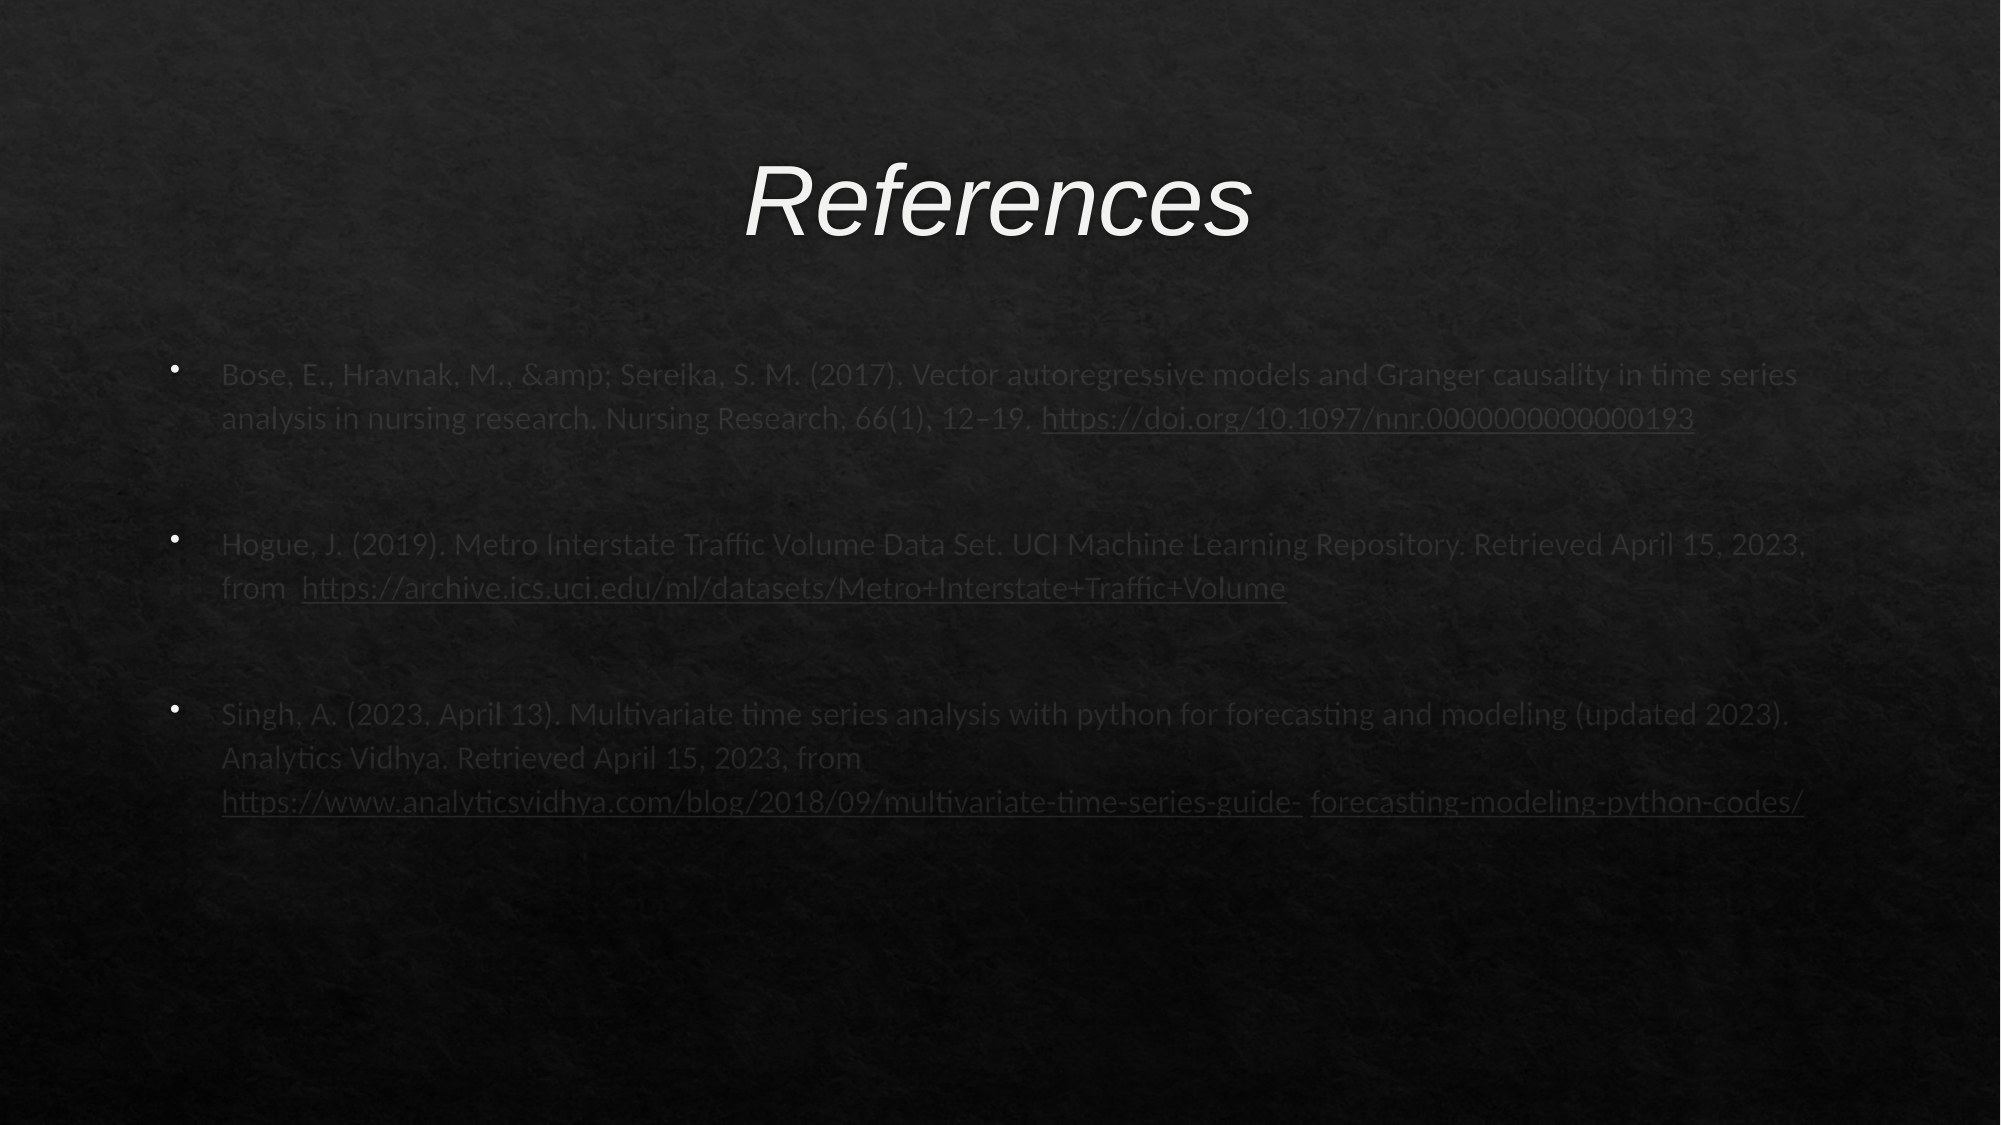

# References
Bose, E., Hravnak, M., &amp; Sereika, S. M. (2017). Vector autoregressive models and Granger causality in time series analysis in nursing research. Nursing Research, 66(1), 12–19. https://doi.org/10.1097/nnr.0000000000000193

Hogue, J. (2019). Metro Interstate Traffic Volume Data Set. UCI Machine Learning Repository. Retrieved April 15, 2023, from  https://archive.ics.uci.edu/ml/datasets/Metro+Interstate+Traffic+Volume

Singh, A. (2023, April 13). Multivariate time series analysis with python for forecasting and modeling (updated 2023). Analytics Vidhya. Retrieved April 15, 2023, from  https://www.analyticsvidhya.com/blog/2018/09/multivariate-time-series-guide- forecasting-modeling-python-codes/